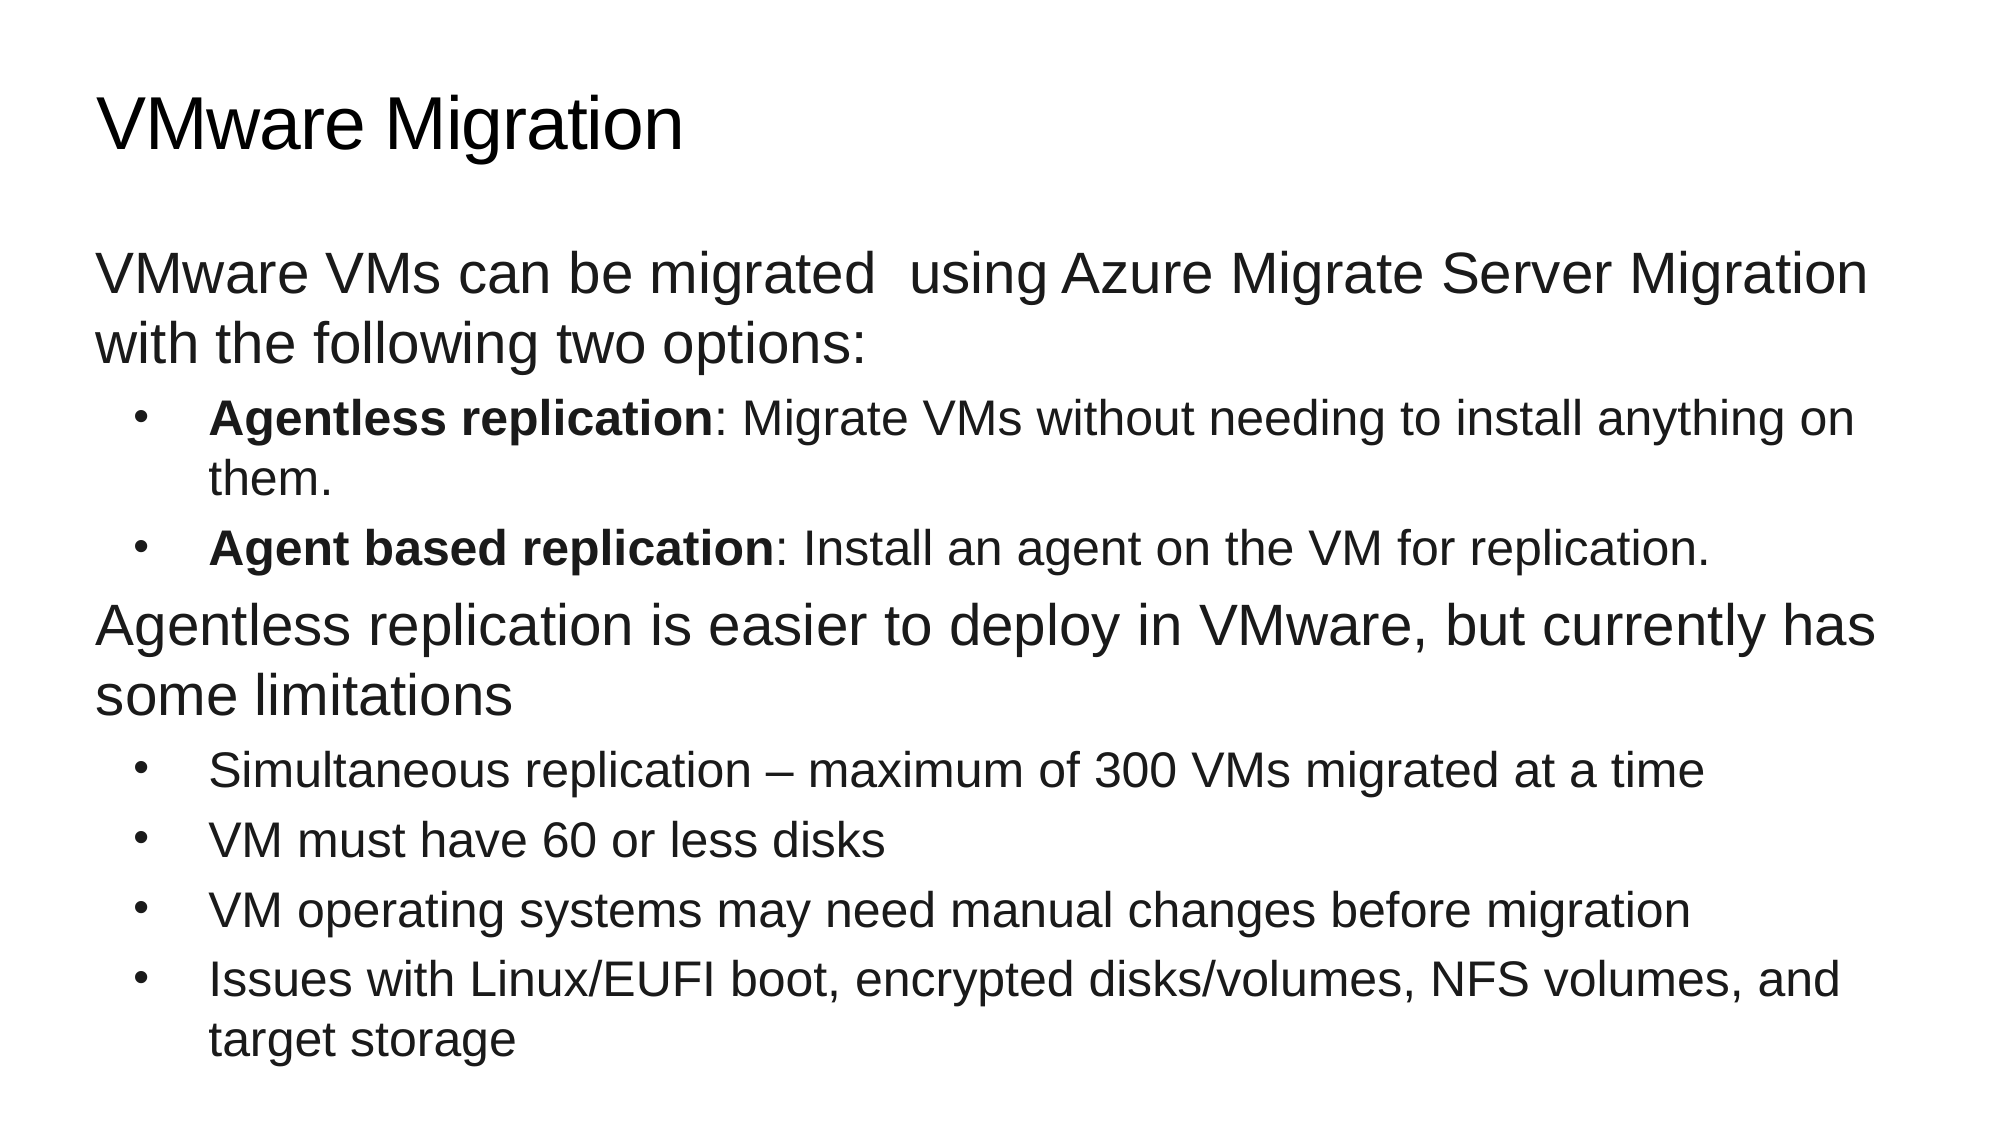

# VMware Migration
VMware VMs can be migrated  using Azure Migrate Server Migration with the following two options:
Agentless replication: Migrate VMs without needing to install anything on them.
Agent based replication: Install an agent on the VM for replication.
Agentless replication is easier to deploy in VMware, but currently has some limitations
Simultaneous replication – maximum of 300 VMs migrated at a time
VM must have 60 or less disks
VM operating systems may need manual changes before migration
Issues with Linux/EUFI boot, encrypted disks/volumes, NFS volumes, and target storage